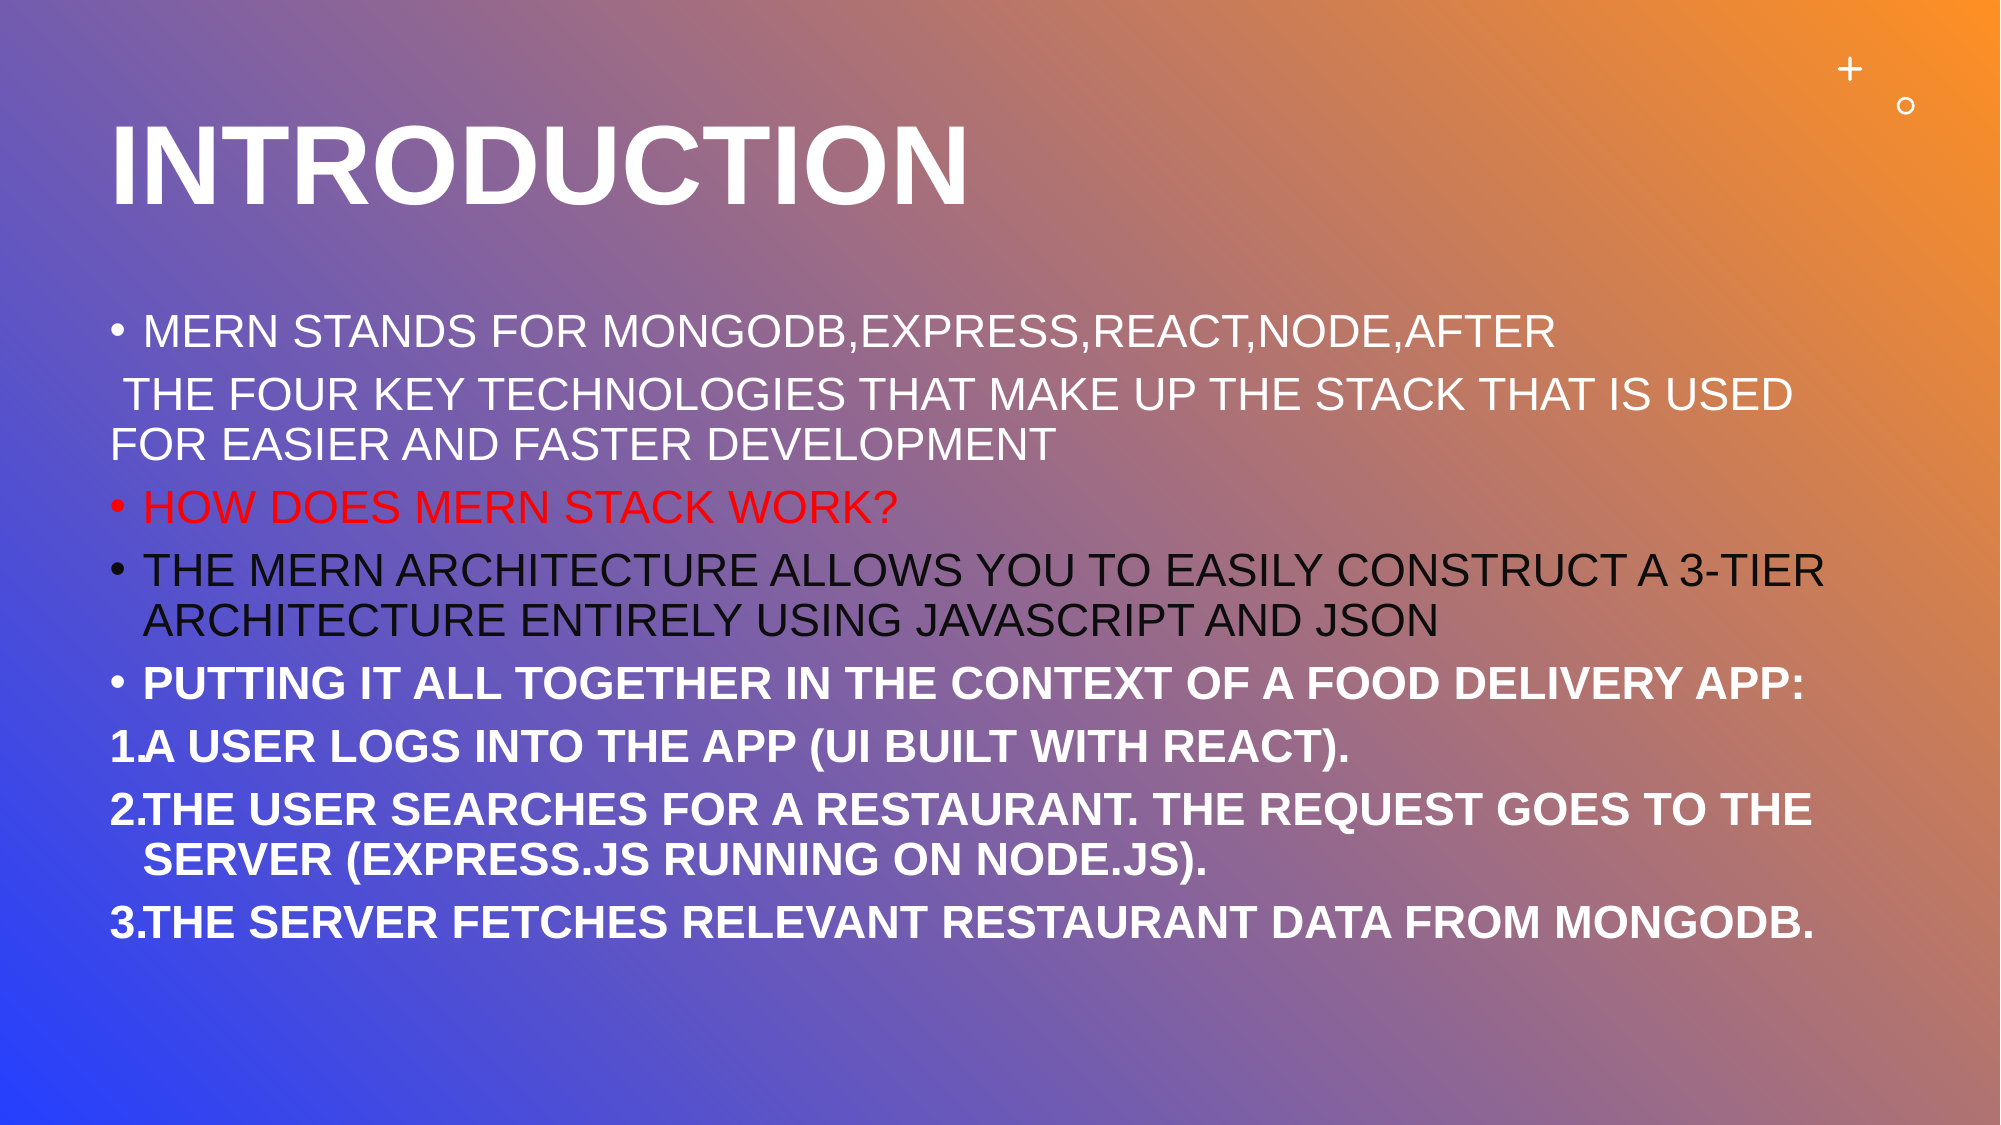

# INTRODUCTION
MERN STANDS FOR MONGODB,EXPRESS,REACT,NODE,AFTER
 THE FOUR KEY TECHNOLOGIES THAT MAKE UP THE STACK THAT IS USED FOR EASIER AND FASTER DEVELOPMENT
HOW DOES MERN STACK WORK?
THE MERN ARCHITECTURE ALLOWS YOU TO EASILY CONSTRUCT A 3-TIER ARCHITECTURE ENTIRELY USING JAVASCRIPT AND JSON
PUTTING IT ALL TOGETHER IN THE CONTEXT OF A FOOD DELIVERY APP:
A USER LOGS INTO THE APP (UI BUILT WITH REACT).
THE USER SEARCHES FOR A RESTAURANT. THE REQUEST GOES TO THE SERVER (EXPRESS.JS RUNNING ON NODE.JS).
THE SERVER FETCHES RELEVANT RESTAURANT DATA FROM MONGODB.